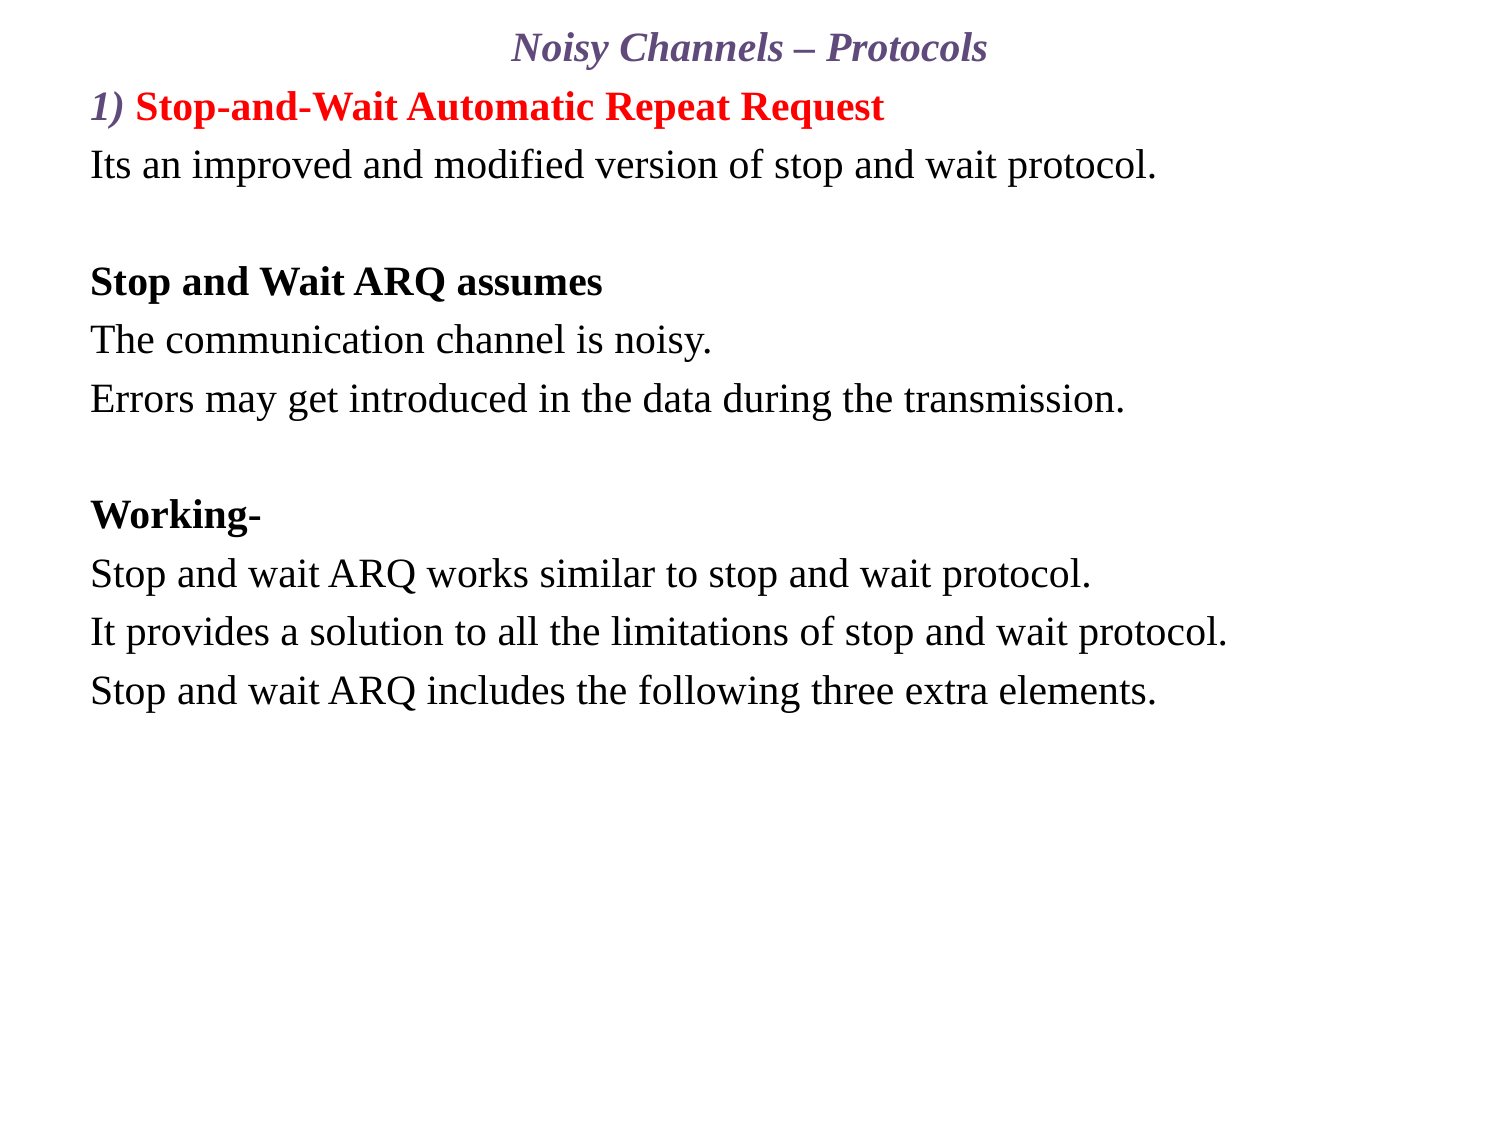

Noisy Channels – Protocols
1) Stop-and-Wait Automatic Repeat Request
Its an improved and modified version of stop and wait protocol.

Stop and Wait ARQ assumes
The communication channel is noisy.
Errors may get introduced in the data during the transmission.

Working-
Stop and wait ARQ works similar to stop and wait protocol.
It provides a solution to all the limitations of stop and wait protocol.
Stop and wait ARQ includes the following three extra elements.